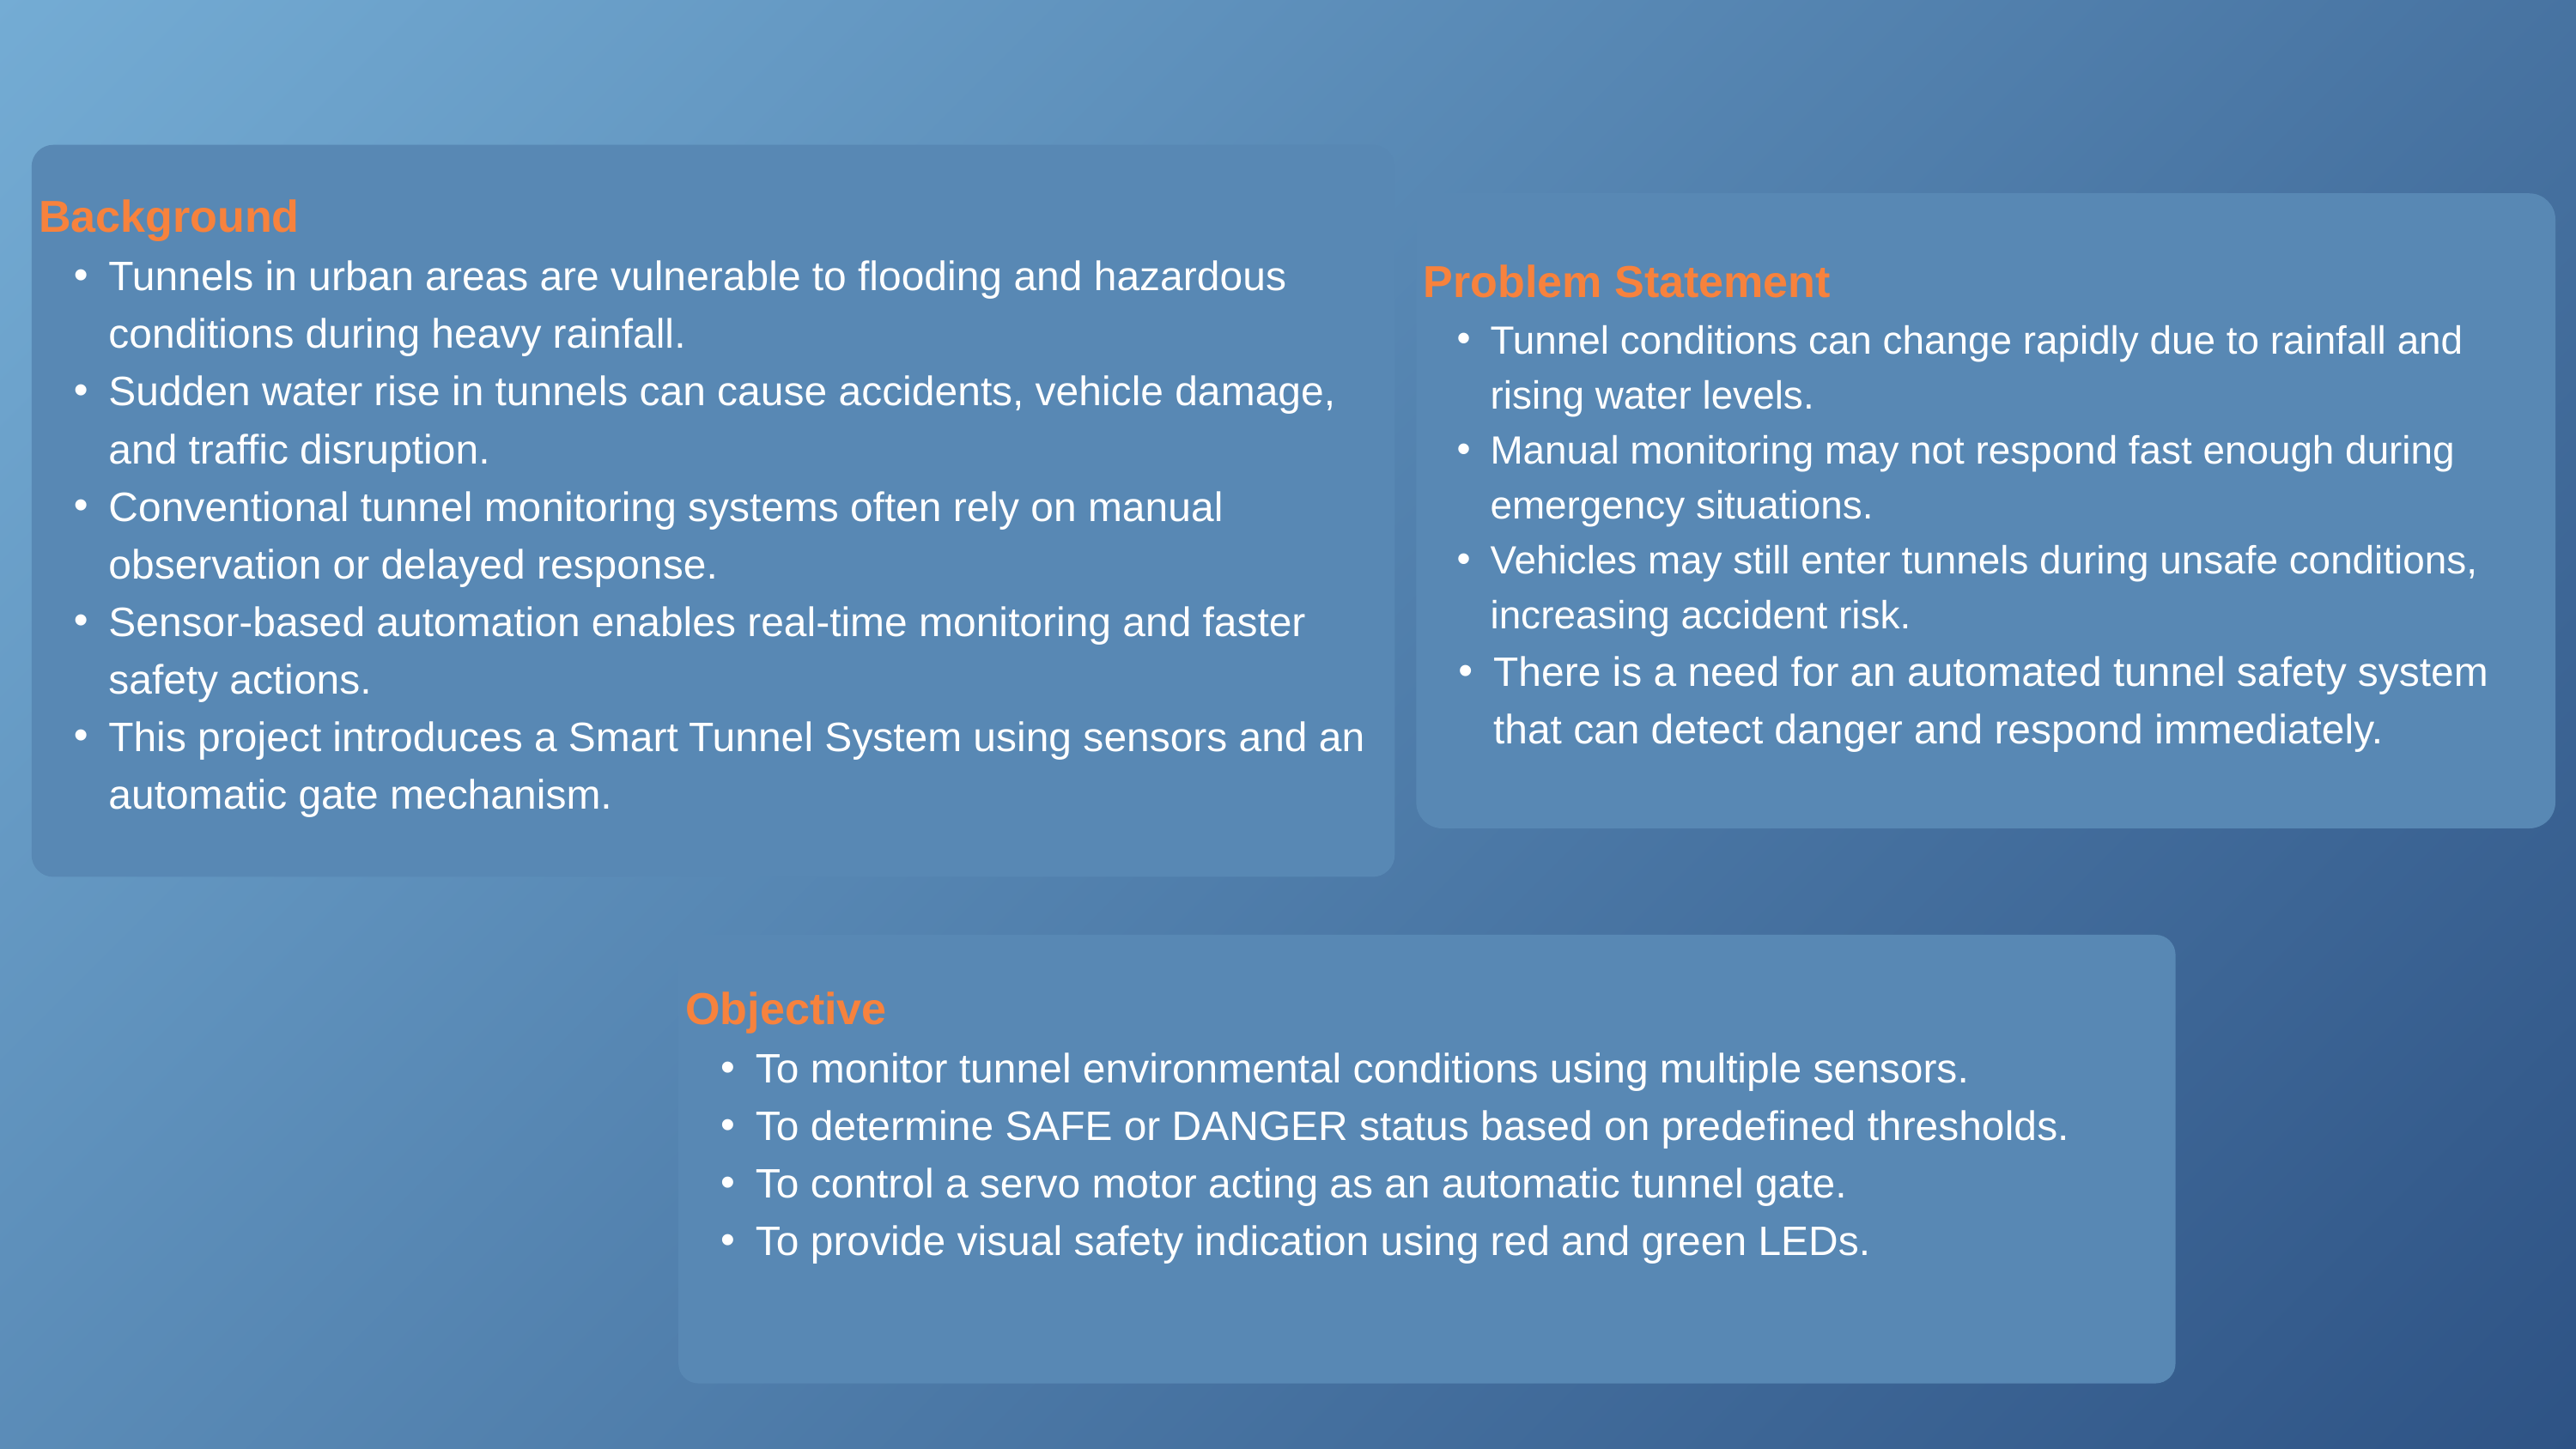

Background
Tunnels in urban areas are vulnerable to flooding and hazardous conditions during heavy rainfall.
Sudden water rise in tunnels can cause accidents, vehicle damage, and traffic disruption.
Conventional tunnel monitoring systems often rely on manual observation or delayed response.
Sensor-based automation enables real-time monitoring and faster safety actions.
This project introduces a Smart Tunnel System using sensors and an automatic gate mechanism.

Problem Statement
Tunnel conditions can change rapidly due to rainfall and rising water levels.
Manual monitoring may not respond fast enough during emergency situations.
Vehicles may still enter tunnels during unsafe conditions, increasing accident risk.
There is a need for an automated tunnel safety system that can detect danger and respond immediately.

Objective
To monitor tunnel environmental conditions using multiple sensors.
To determine SAFE or DANGER status based on predefined thresholds.
To control a servo motor acting as an automatic tunnel gate.
To provide visual safety indication using red and green LEDs.